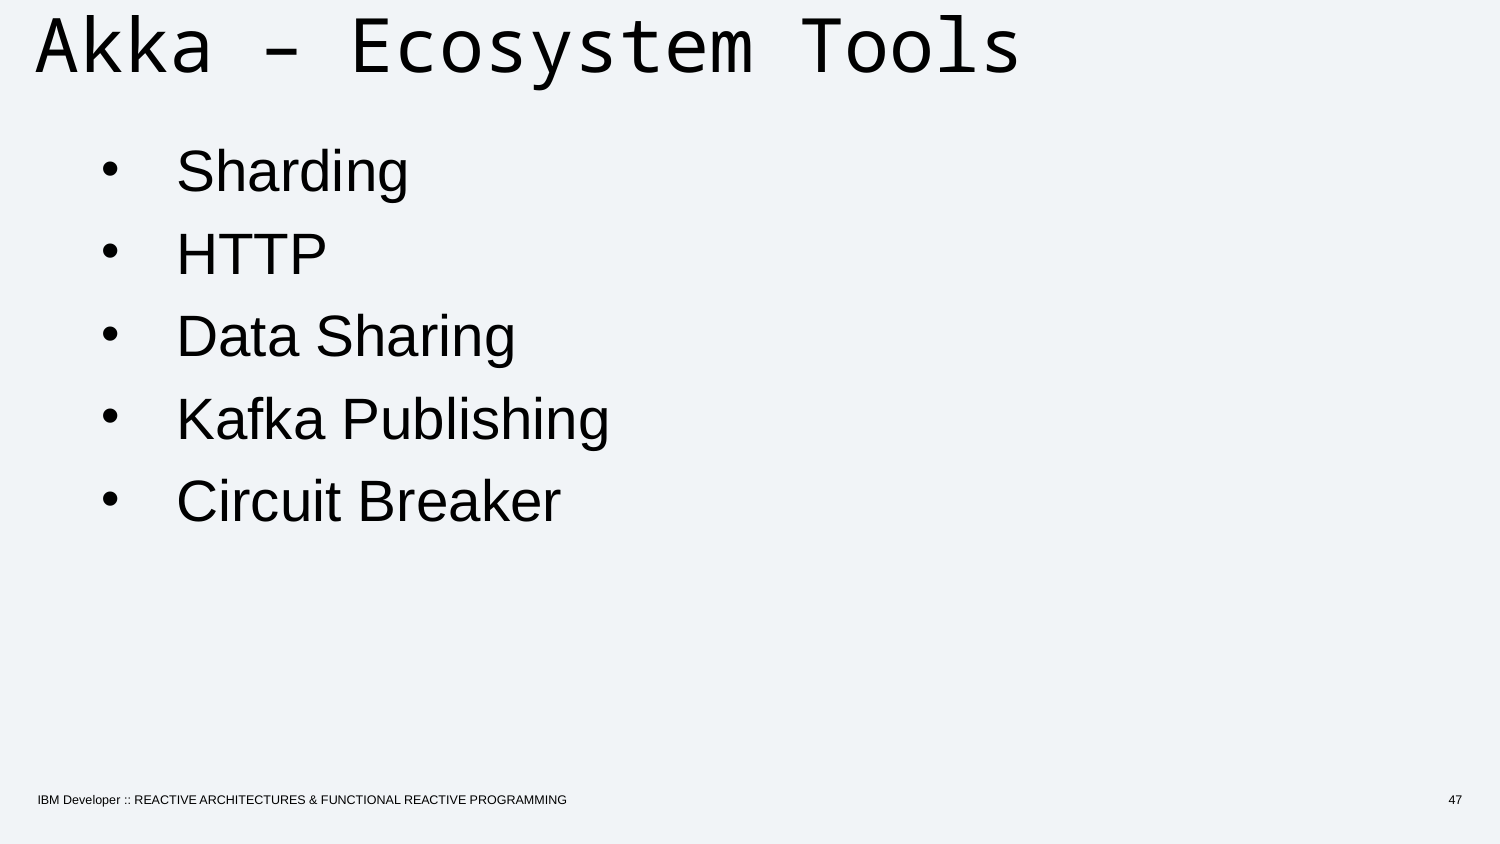

# Akka – Ecosystem Tools
Sharding
HTTP
Data Sharing
Kafka Publishing
Circuit Breaker
IBM Developer :: REACTIVE ARCHITECTURES & FUNCTIONAL REACTIVE PROGRAMMING
47